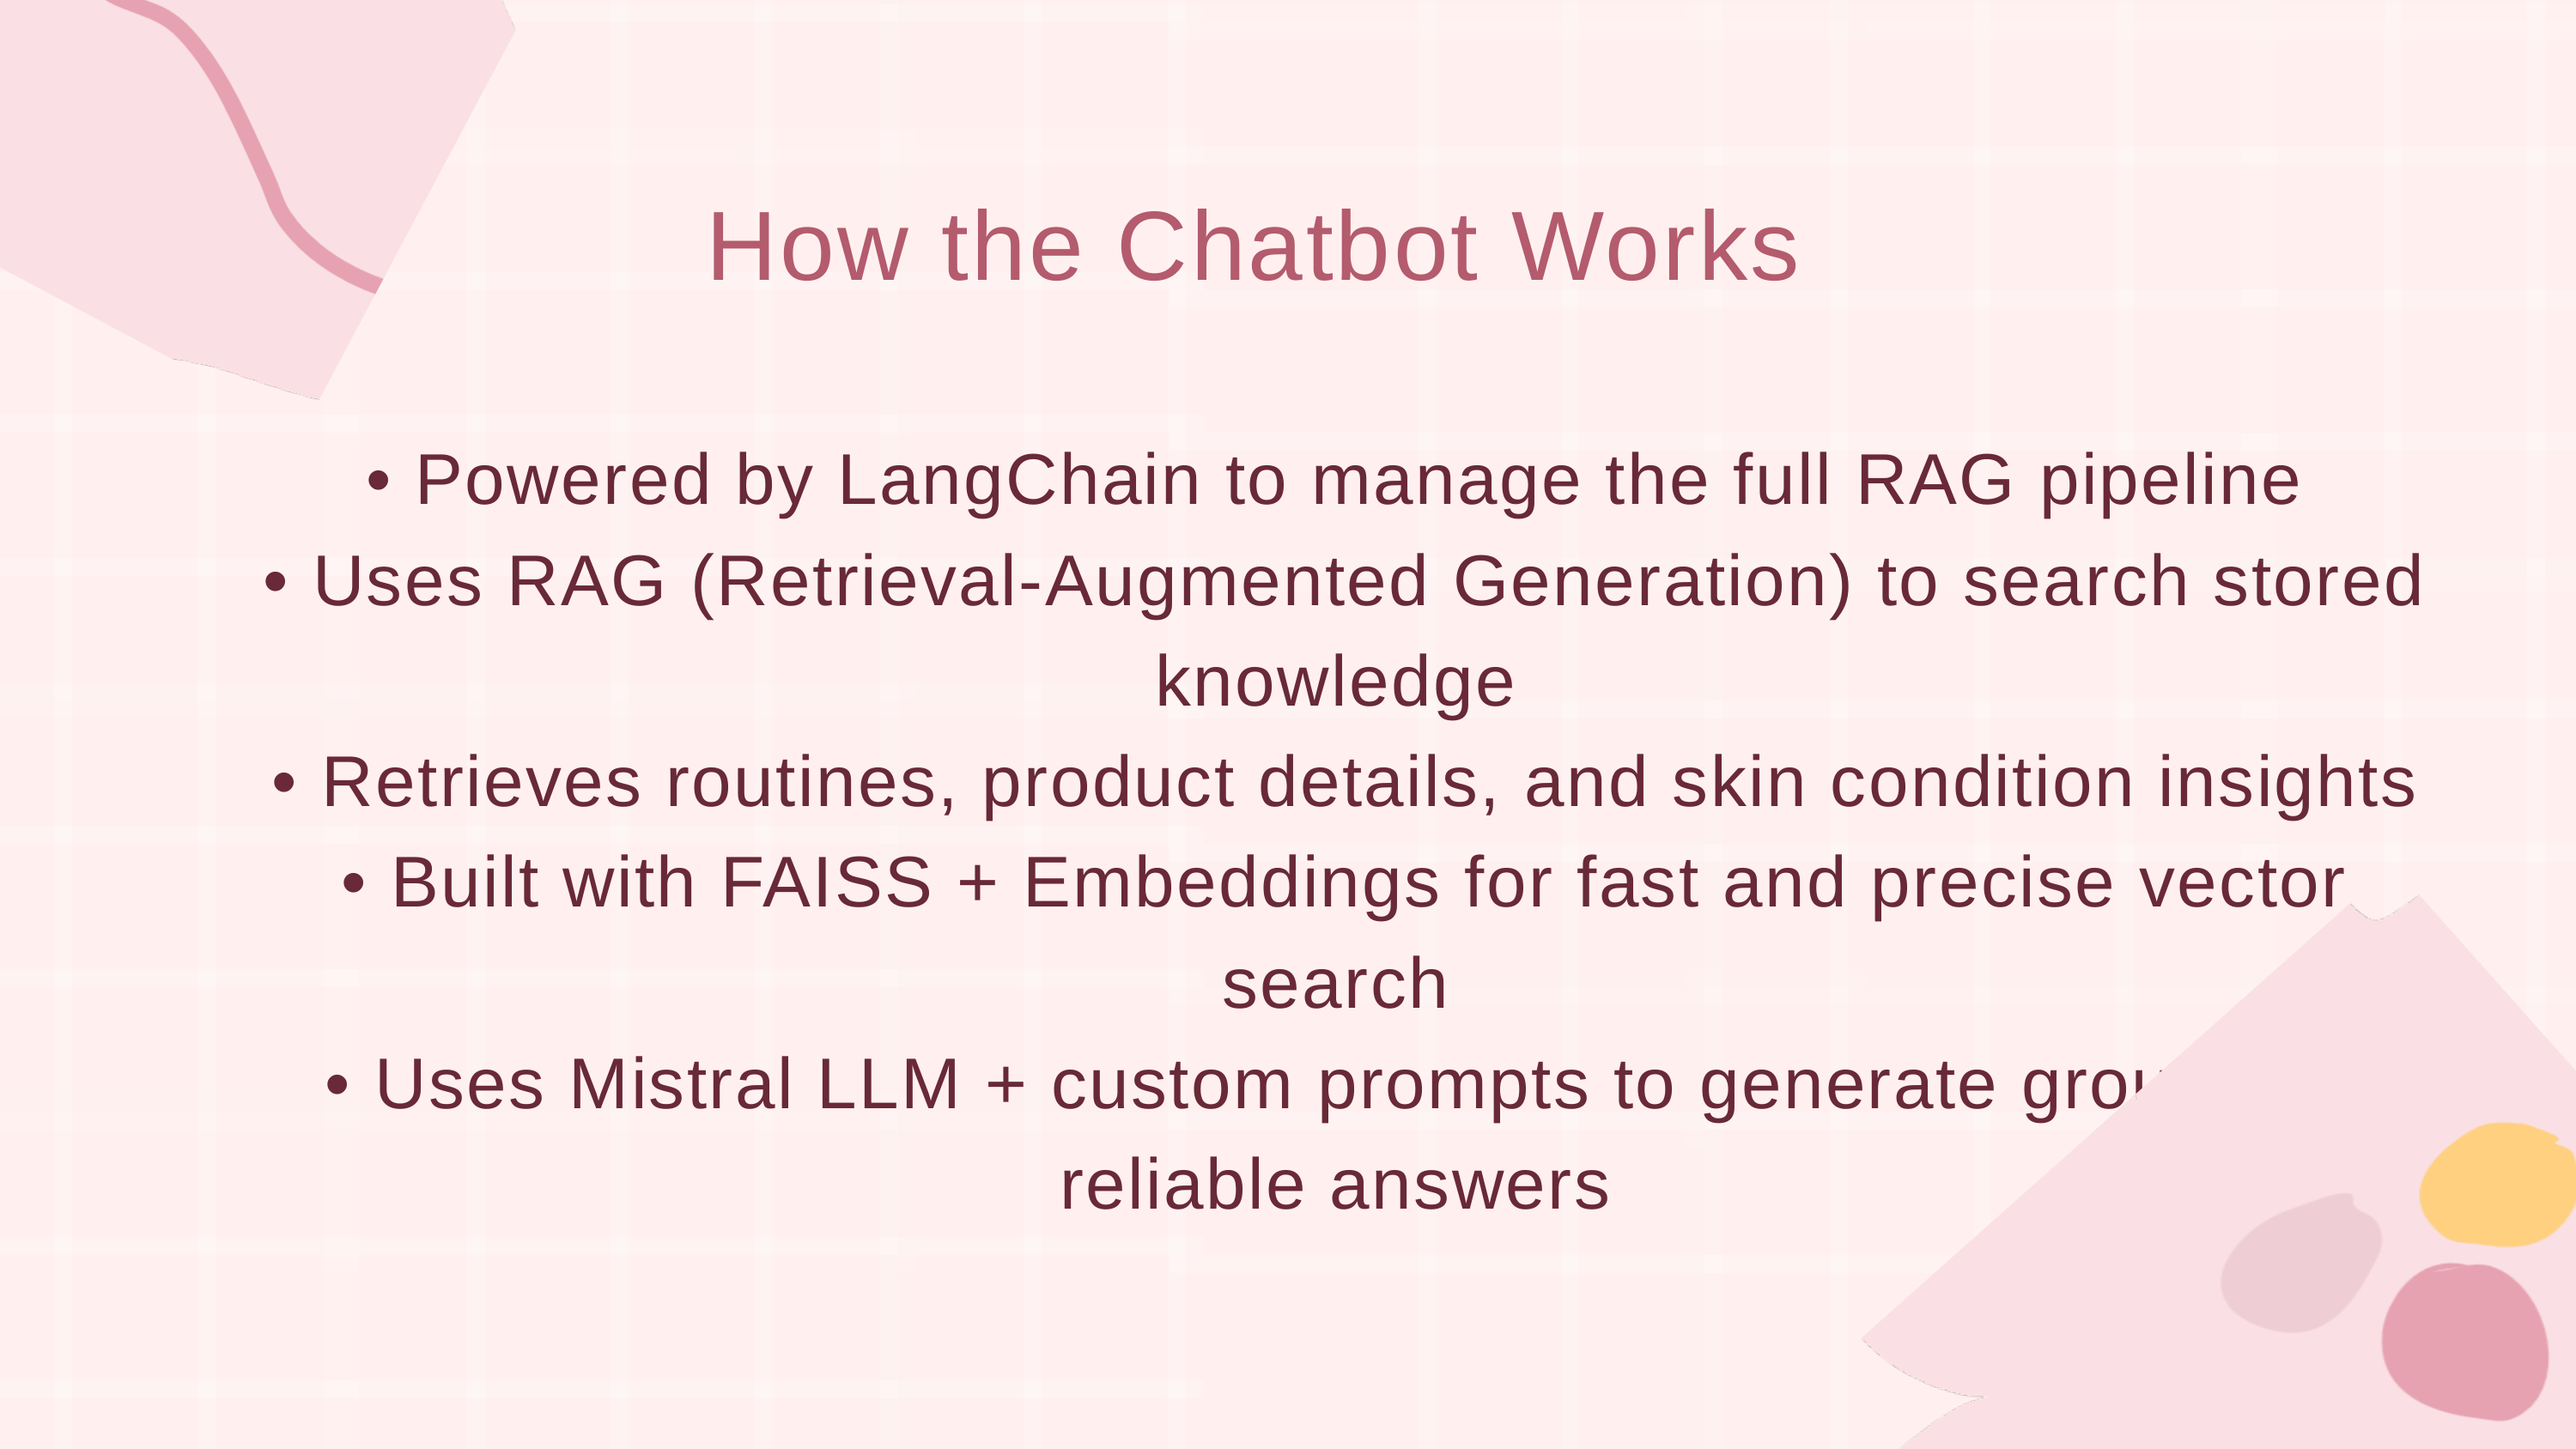

How the Chatbot Works
• Powered by LangChain to manage the full RAG pipeline
 • Uses RAG (Retrieval-Augmented Generation) to search stored knowledge
 • Retrieves routines, product details, and skin condition insights
 • Built with FAISS + Embeddings for fast and precise vector search
 • Uses Mistral LLM + custom prompts to generate grounded, reliable answers